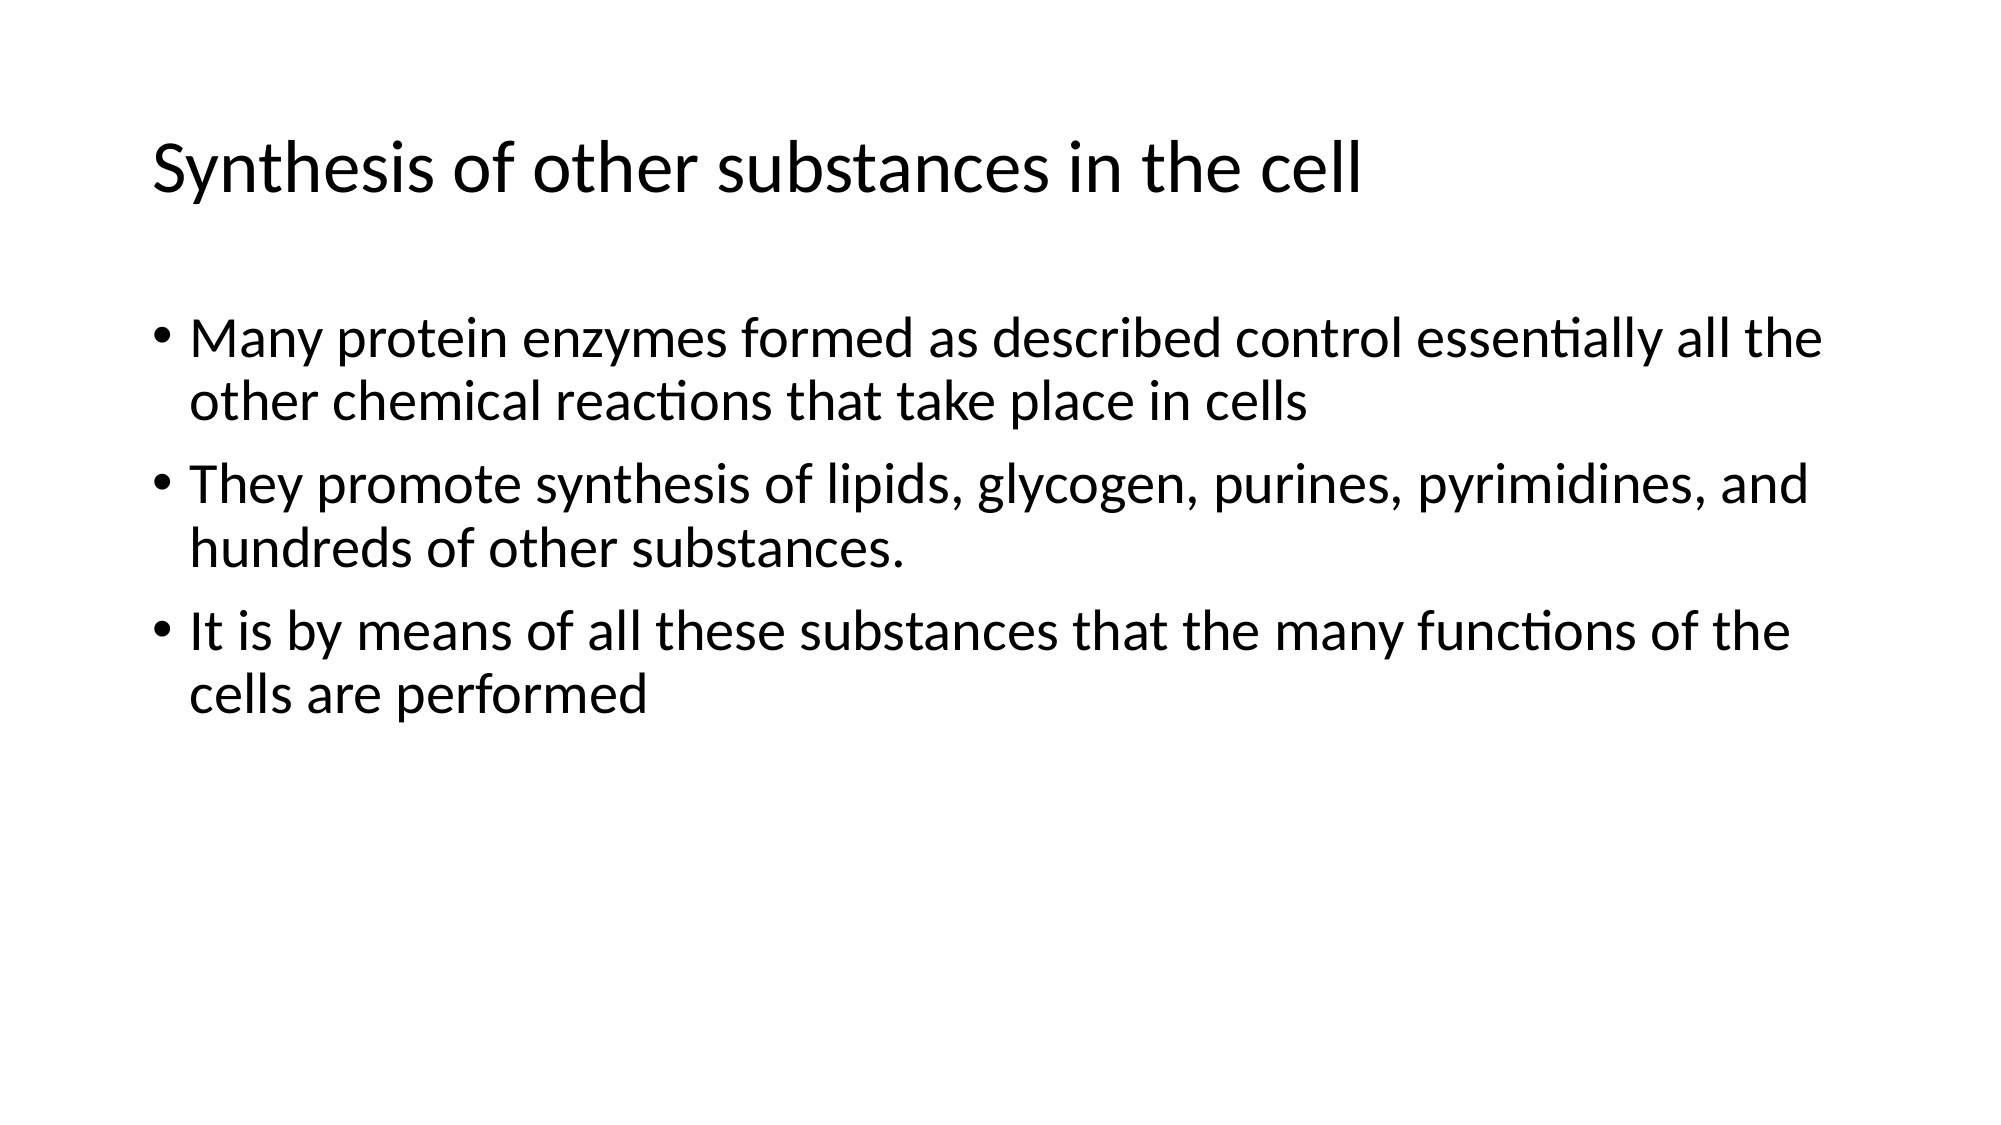

# Synthesis of other substances in the cell
Many protein enzymes formed as described control essentially all the other chemical reactions that take place in cells
They promote synthesis of lipids, glycogen, purines, pyrimidines, and hundreds of other substances.
It is by means of all these substances that the many functions of the cells are performed